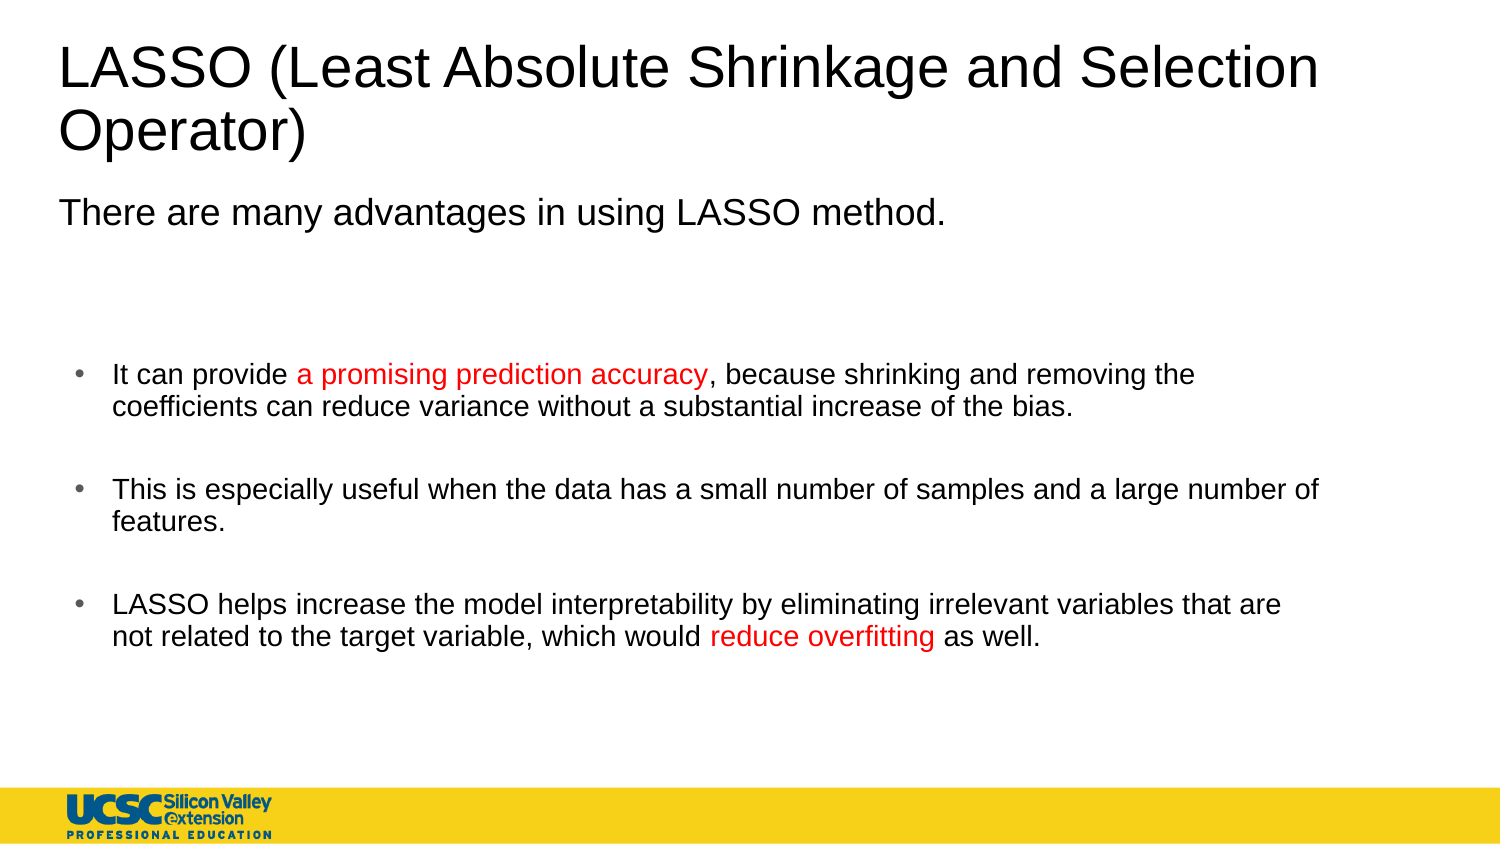

# LASSO (Least Absolute Shrinkage and Selection Operator)
There are many advantages in using LASSO method.

It can provide a promising prediction accuracy, because shrinking and removing the coefficients can reduce variance without a substantial increase of the bias.

This is especially useful when the data has a small number of samples and a large number of features.

LASSO helps increase the model interpretability by eliminating irrelevant variables that are not related to the target variable, which would reduce overfitting as well.